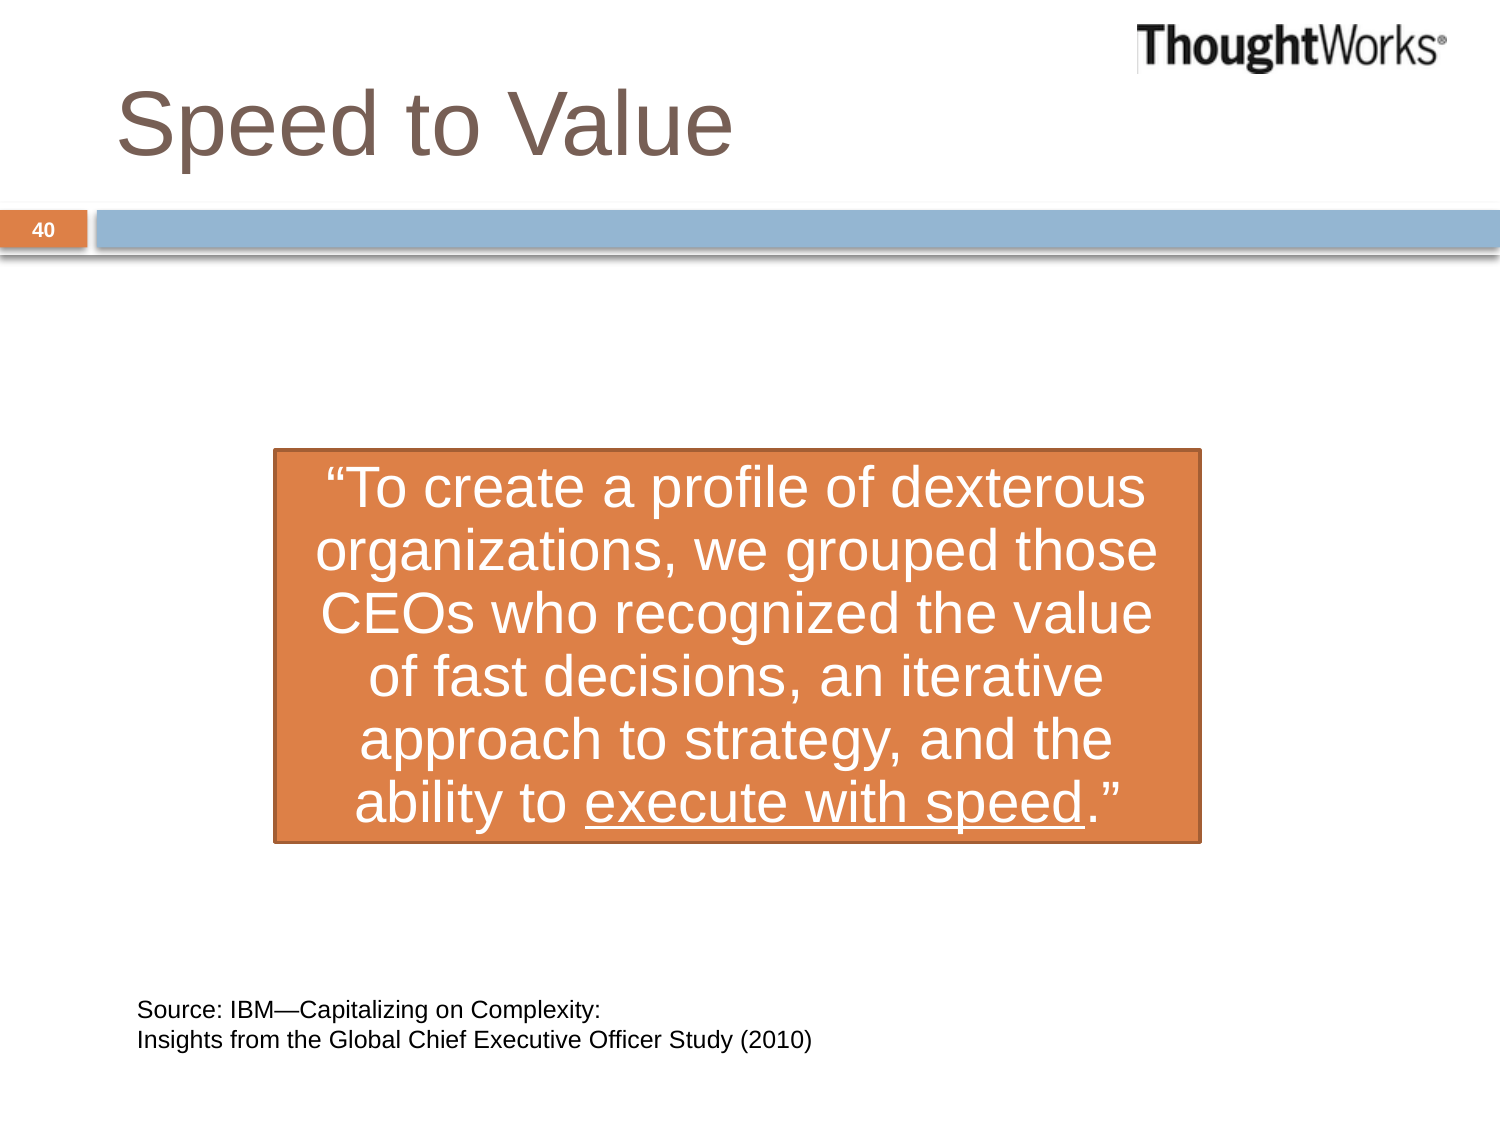

# Speed to Value
40
“To create a profile of dexterous organizations, we grouped those CEOs who recognized the value of fast decisions, an iterative approach to strategy, and the ability to execute with speed.”
Source: IBM—Capitalizing on Complexity:
Insights from the Global Chief Executive Officer Study (2010)